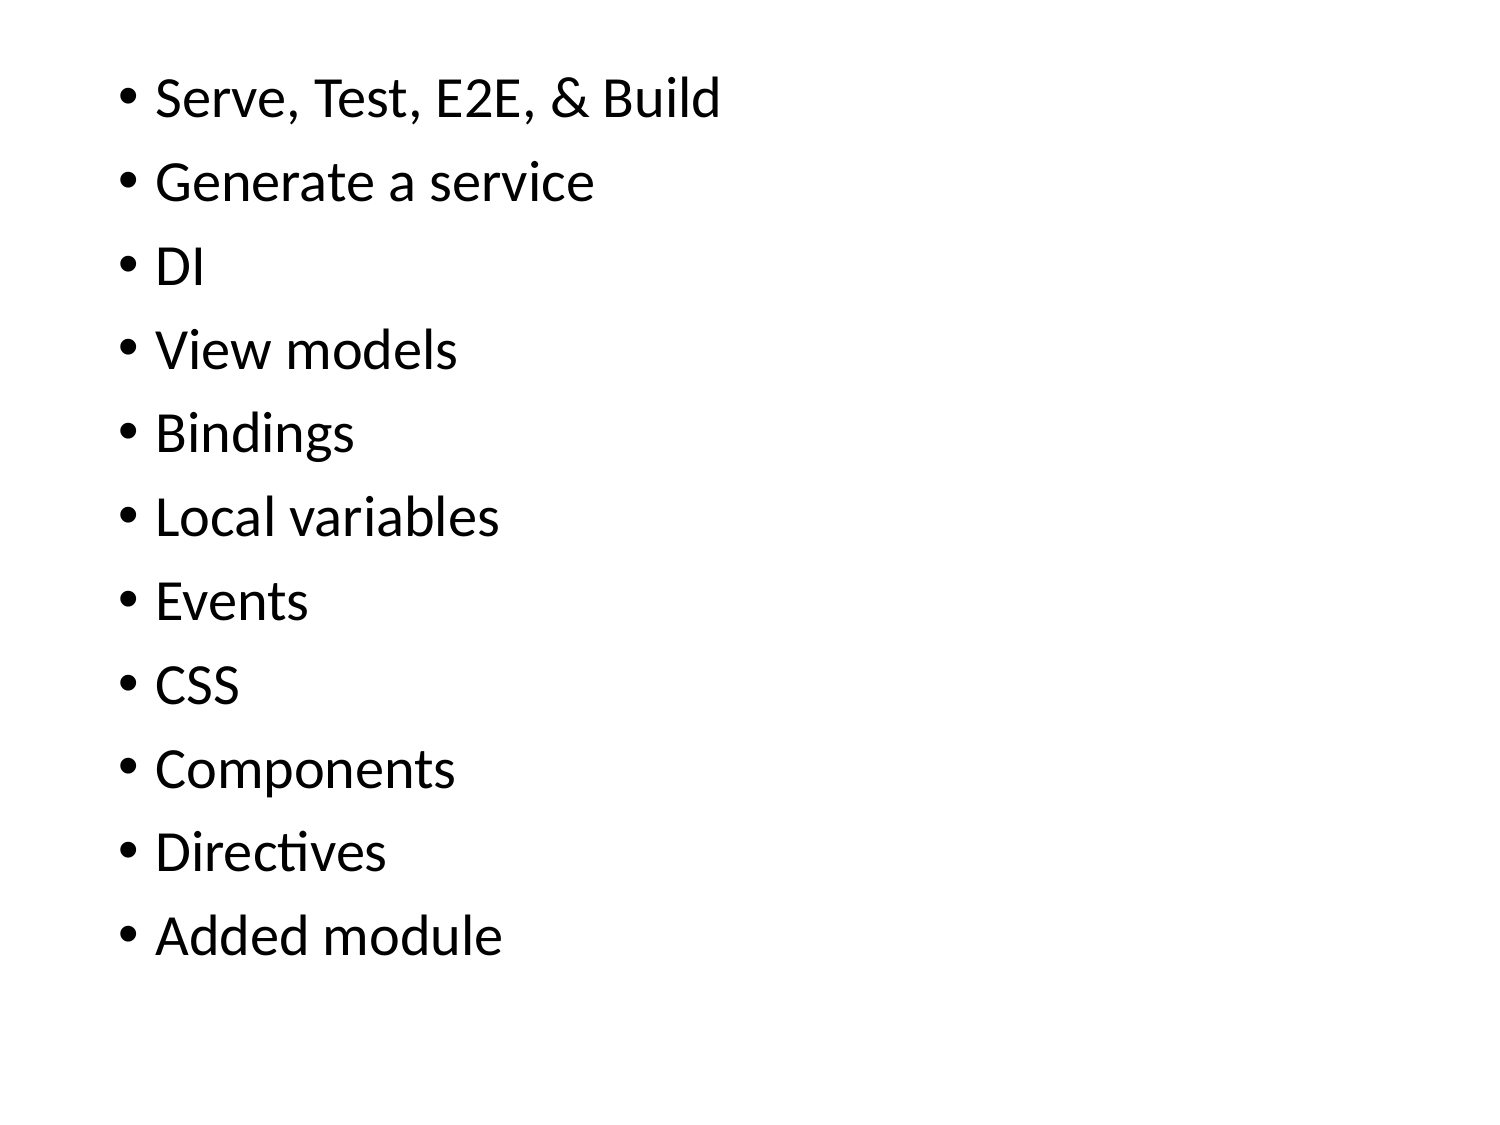

Serve, Test, E2E, & Build
Generate a service
DI
View models
Bindings
Local variables
Events
CSS
Components
Directives
Added module